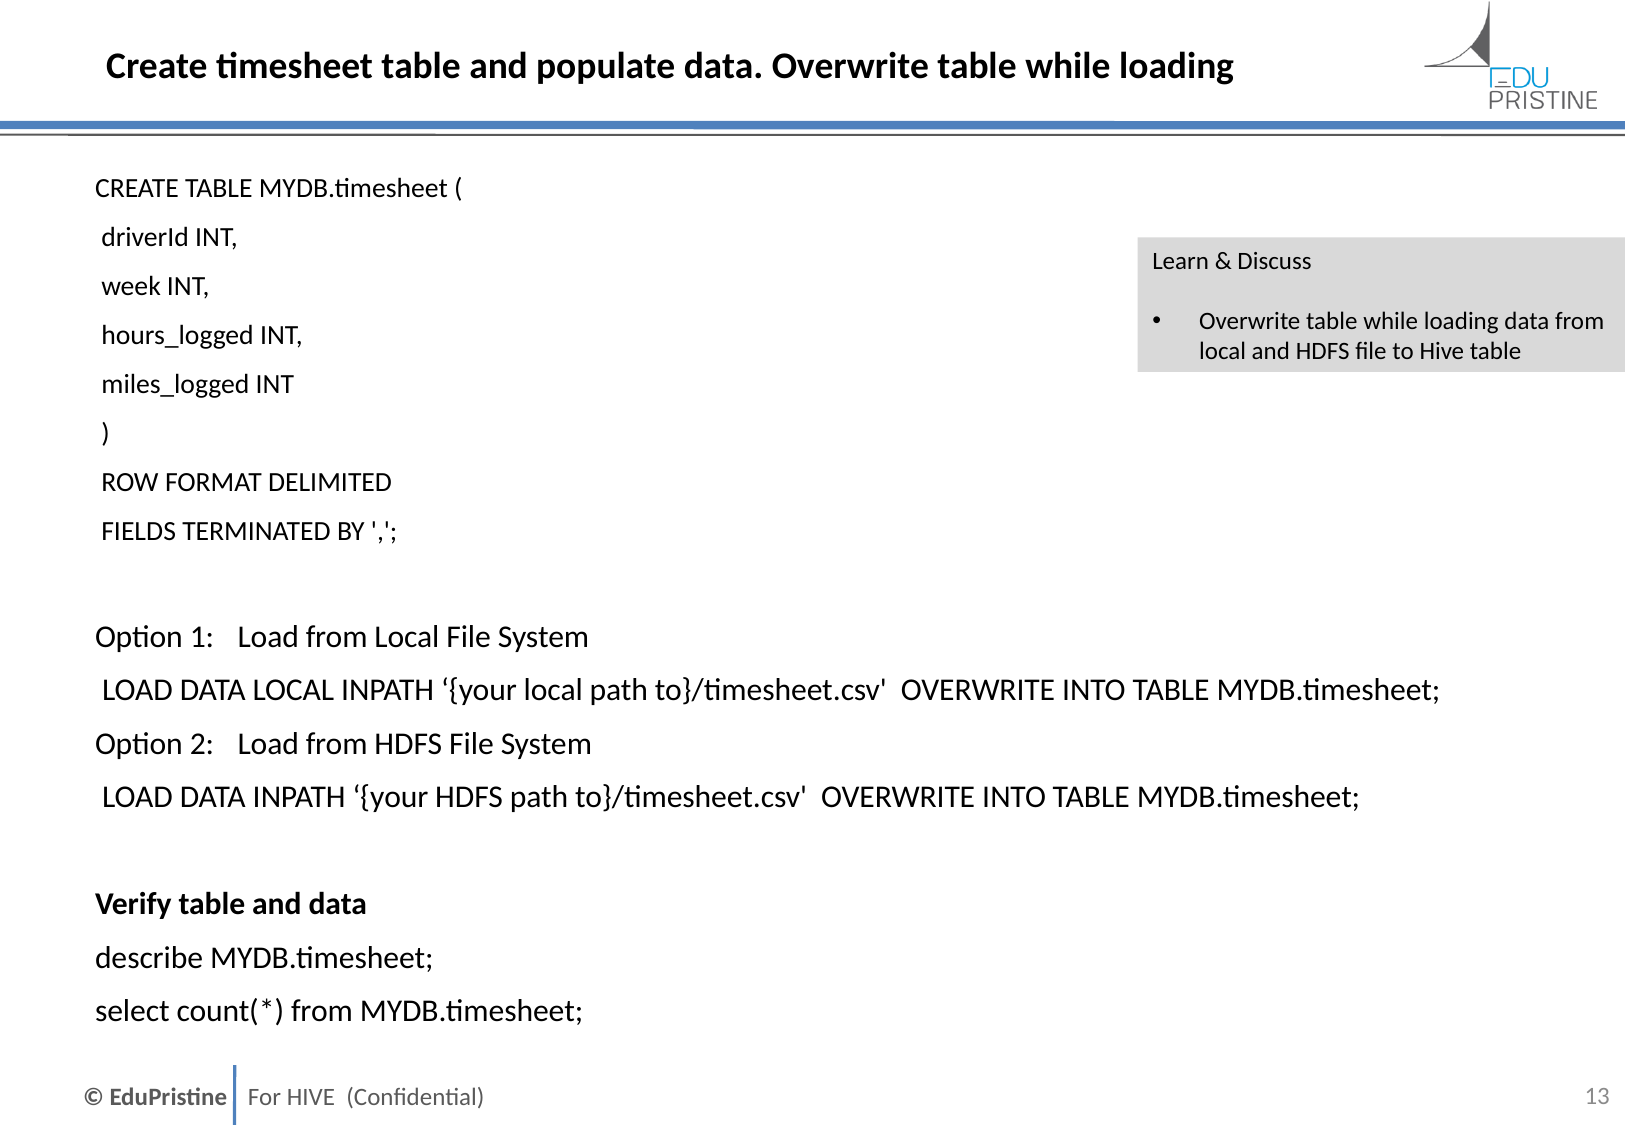

Create timesheet table and populate data. Overwrite table while loading
CREATE TABLE MYDB.timesheet (
 driverId INT,
 week INT,
 hours_logged INT,
 miles_logged INT
 )
 ROW FORMAT DELIMITED
 FIELDS TERMINATED BY ',';

Option 1: 	Load from Local File System
 LOAD DATA LOCAL INPATH ‘{your local path to}/timesheet.csv'  OVERWRITE INTO TABLE MYDB.timesheet;
Option 2: 	Load from HDFS File System
 LOAD DATA INPATH ‘{your HDFS path to}/timesheet.csv'  OVERWRITE INTO TABLE MYDB.timesheet;

Verify table and data
describe MYDB.timesheet;
select count(*) from MYDB.timesheet;

Learn & Discuss

Overwrite table while loading data from local and HDFS file to Hive table
13